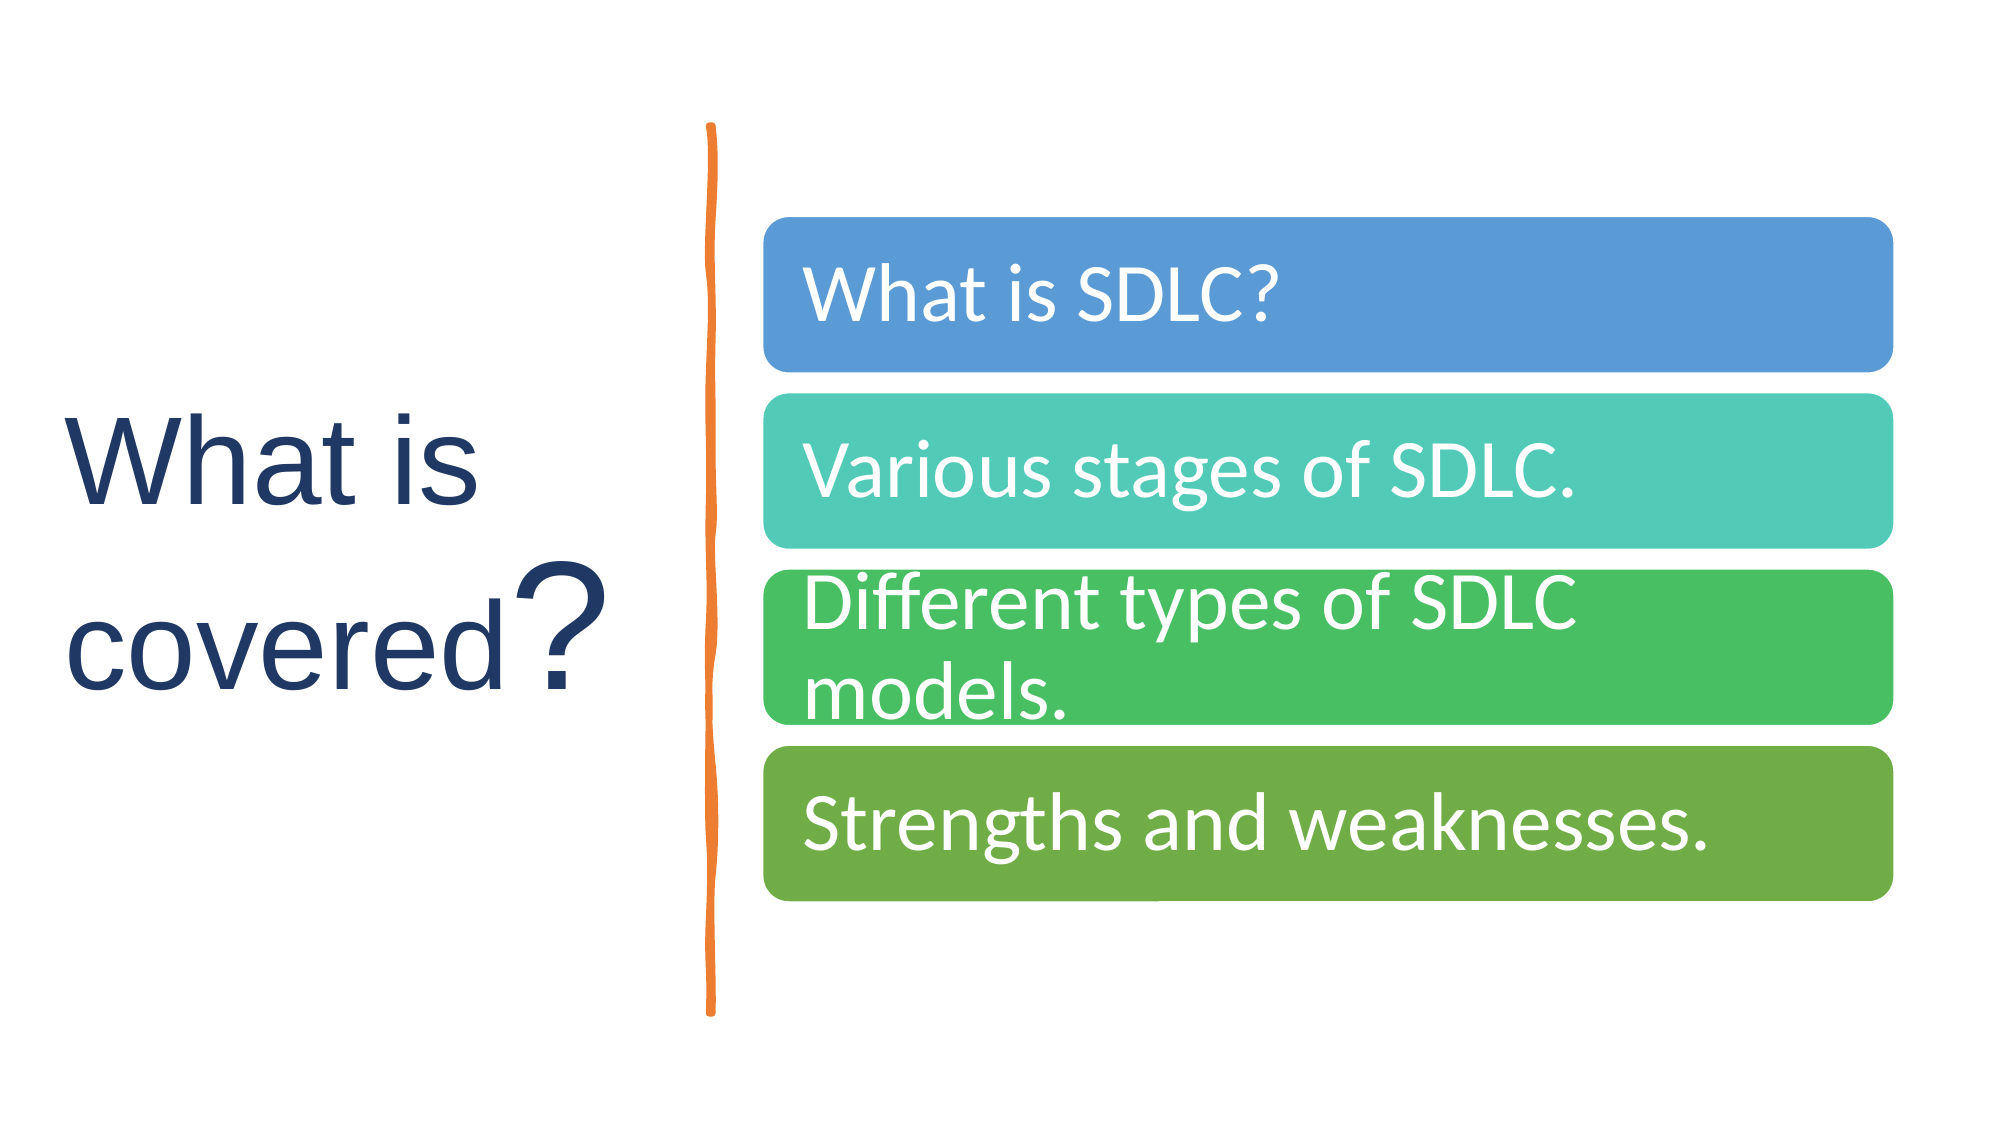

What is SDLC?
Various stages of SDLC.
Different types of SDLC models.
Strengths and weaknesses.
# What is covered?